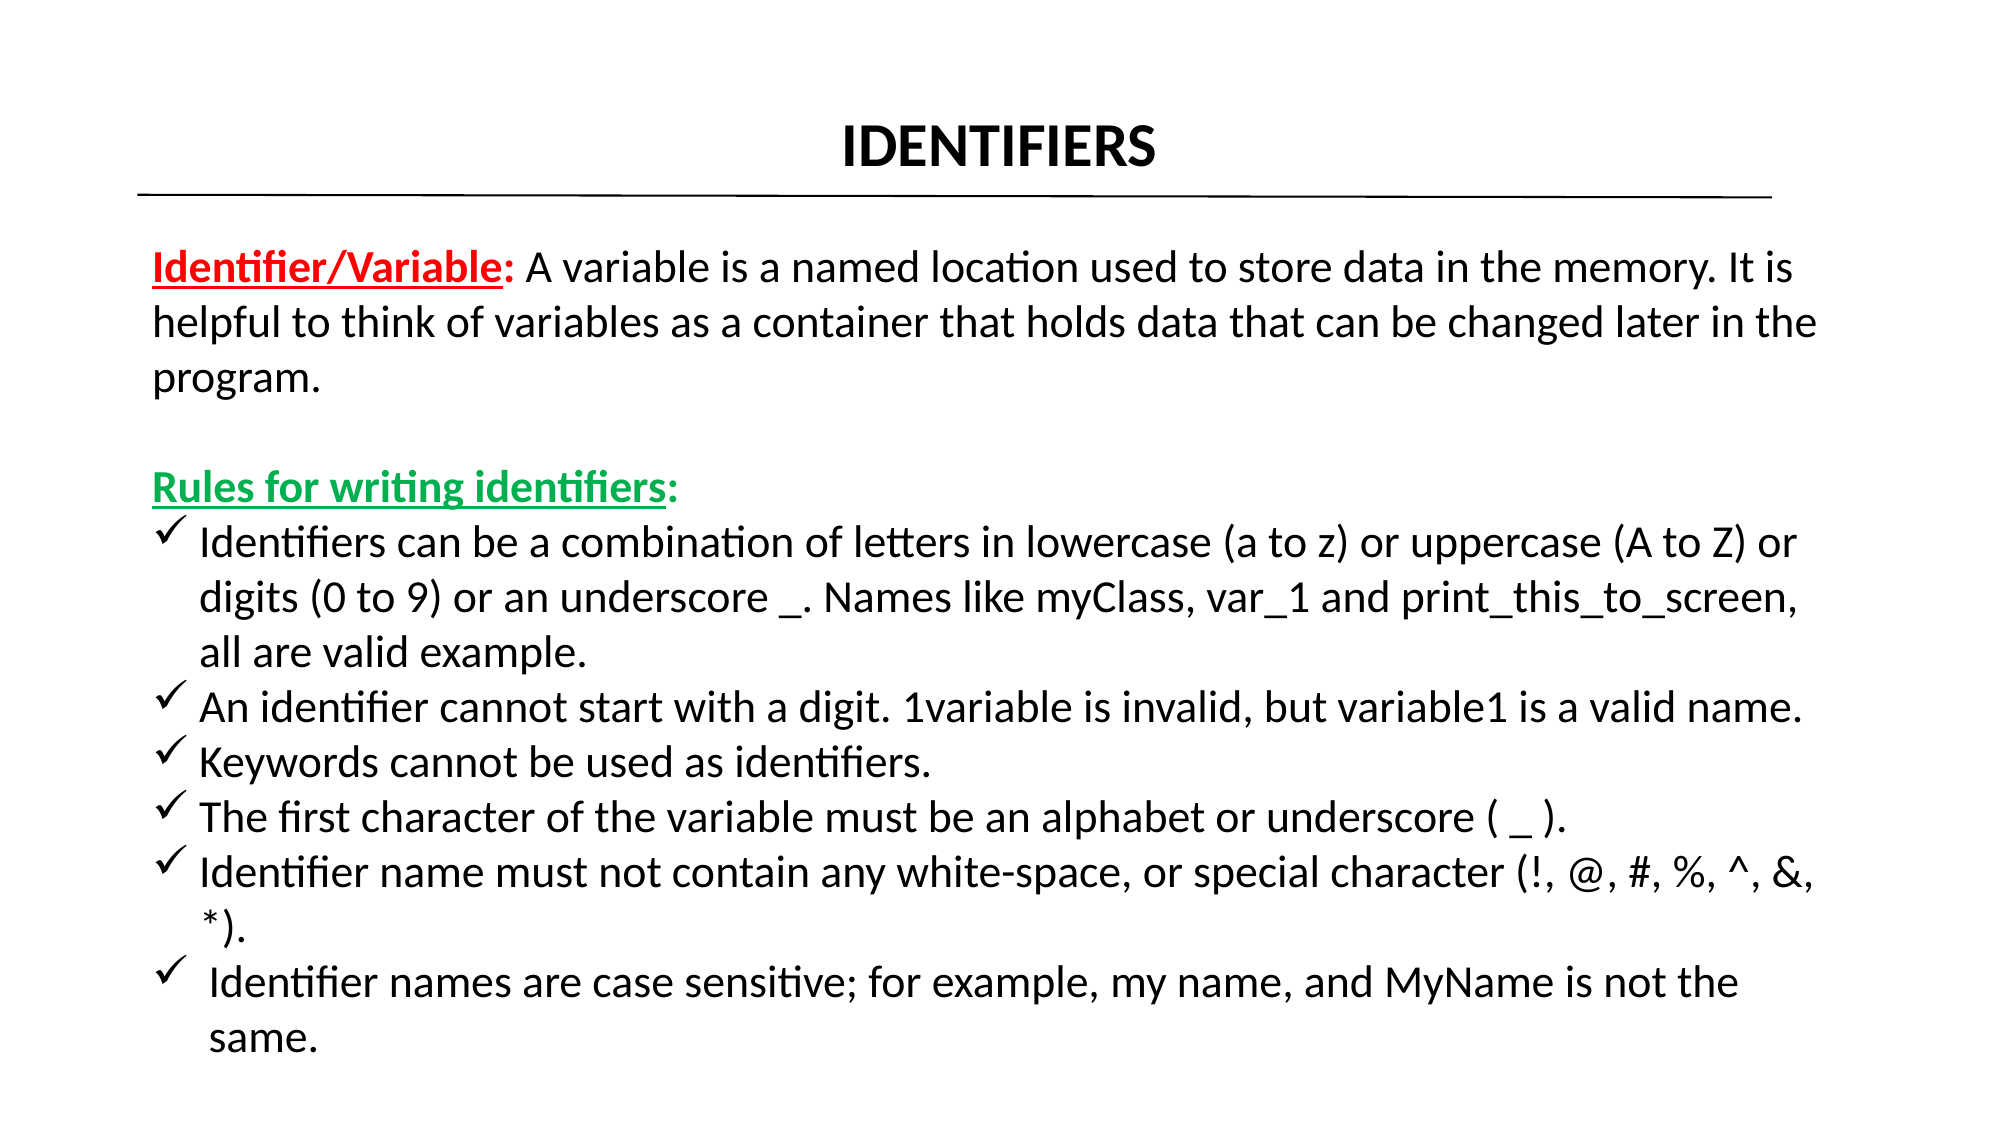

IDENTIFIERS
Identifier/Variable: A variable is a named location used to store data in the memory. It is helpful to think of variables as a container that holds data that can be changed later in the program.

Rules for writing identifiers:
Identifiers can be a combination of letters in lowercase (a to z) or uppercase (A to Z) or digits (0 to 9) or an underscore _. Names like myClass, var_1 and print_this_to_screen, all are valid example.
An identifier cannot start with a digit. 1variable is invalid, but variable1 is a valid name.
Keywords cannot be used as identifiers.
The first character of the variable must be an alphabet or underscore ( _ ).
Identifier name must not contain any white-space, or special character (!, @, #, %, ^, &, *).
Identifier names are case sensitive; for example, my name, and MyName is not the same.